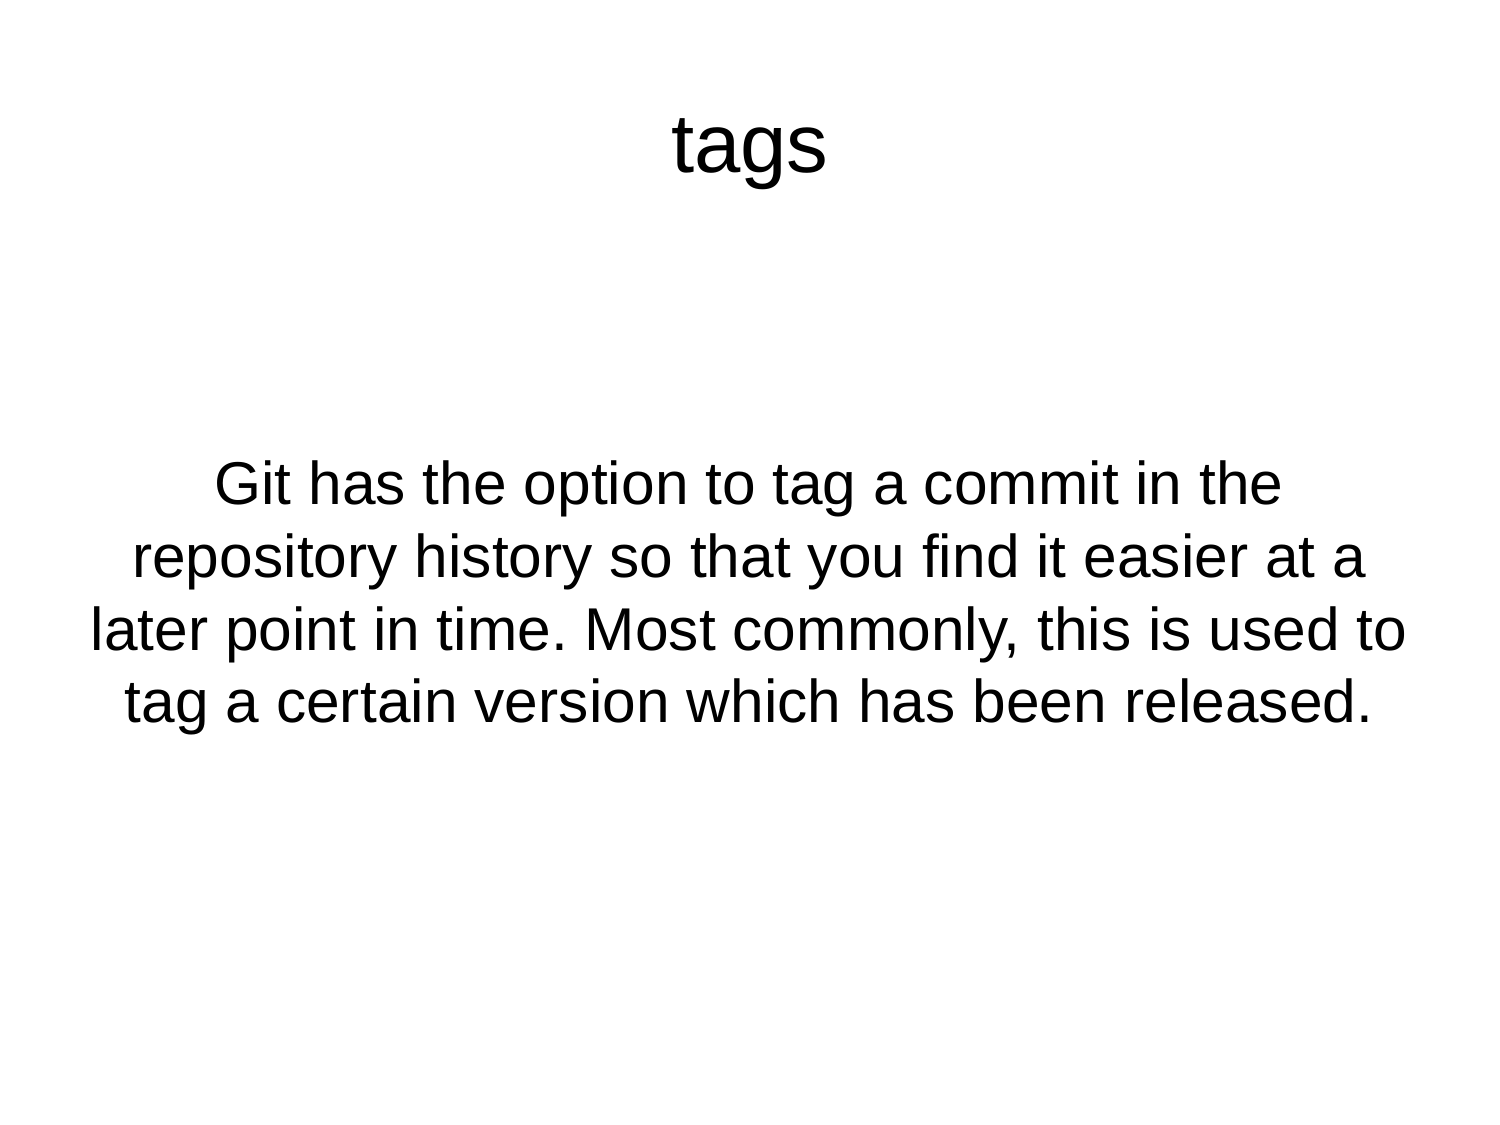

tags
Git has the option to tag a commit in the repository history so that you find it easier at a later point in time. Most commonly, this is used to tag a certain version which has been released.